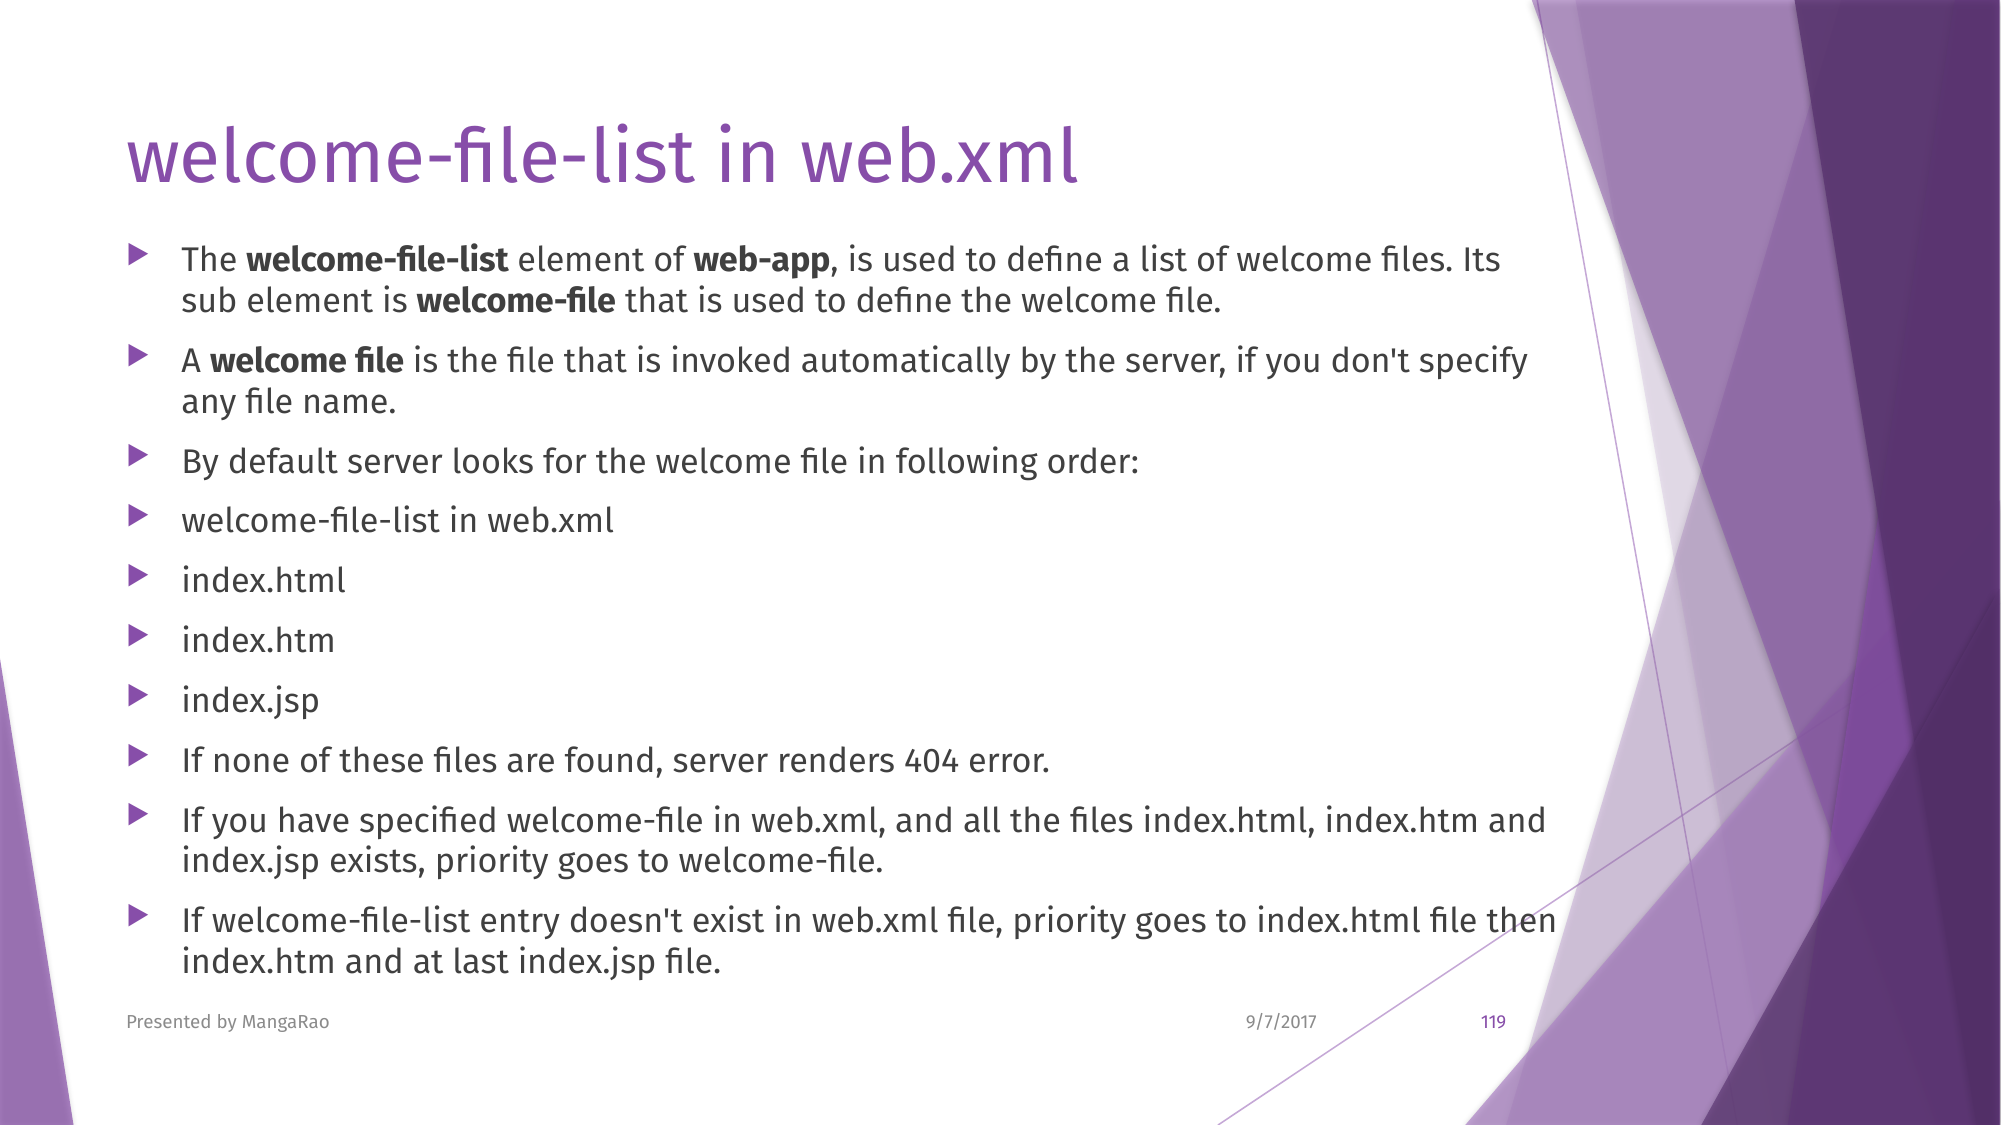

# welcome-file-list in web.xml
The welcome-file-list element of web-app, is used to define a list of welcome files. Its sub element is welcome-file that is used to define the welcome file.
A welcome file is the file that is invoked automatically by the server, if you don't specify any file name.
By default server looks for the welcome file in following order:
welcome-file-list in web.xml
index.html
index.htm
index.jsp
If none of these files are found, server renders 404 error.
If you have specified welcome-file in web.xml, and all the files index.html, index.htm and index.jsp exists, priority goes to welcome-file.
If welcome-file-list entry doesn't exist in web.xml file, priority goes to index.html file then index.htm and at last index.jsp file.

Presented by MangaRao
9/7/2017
119